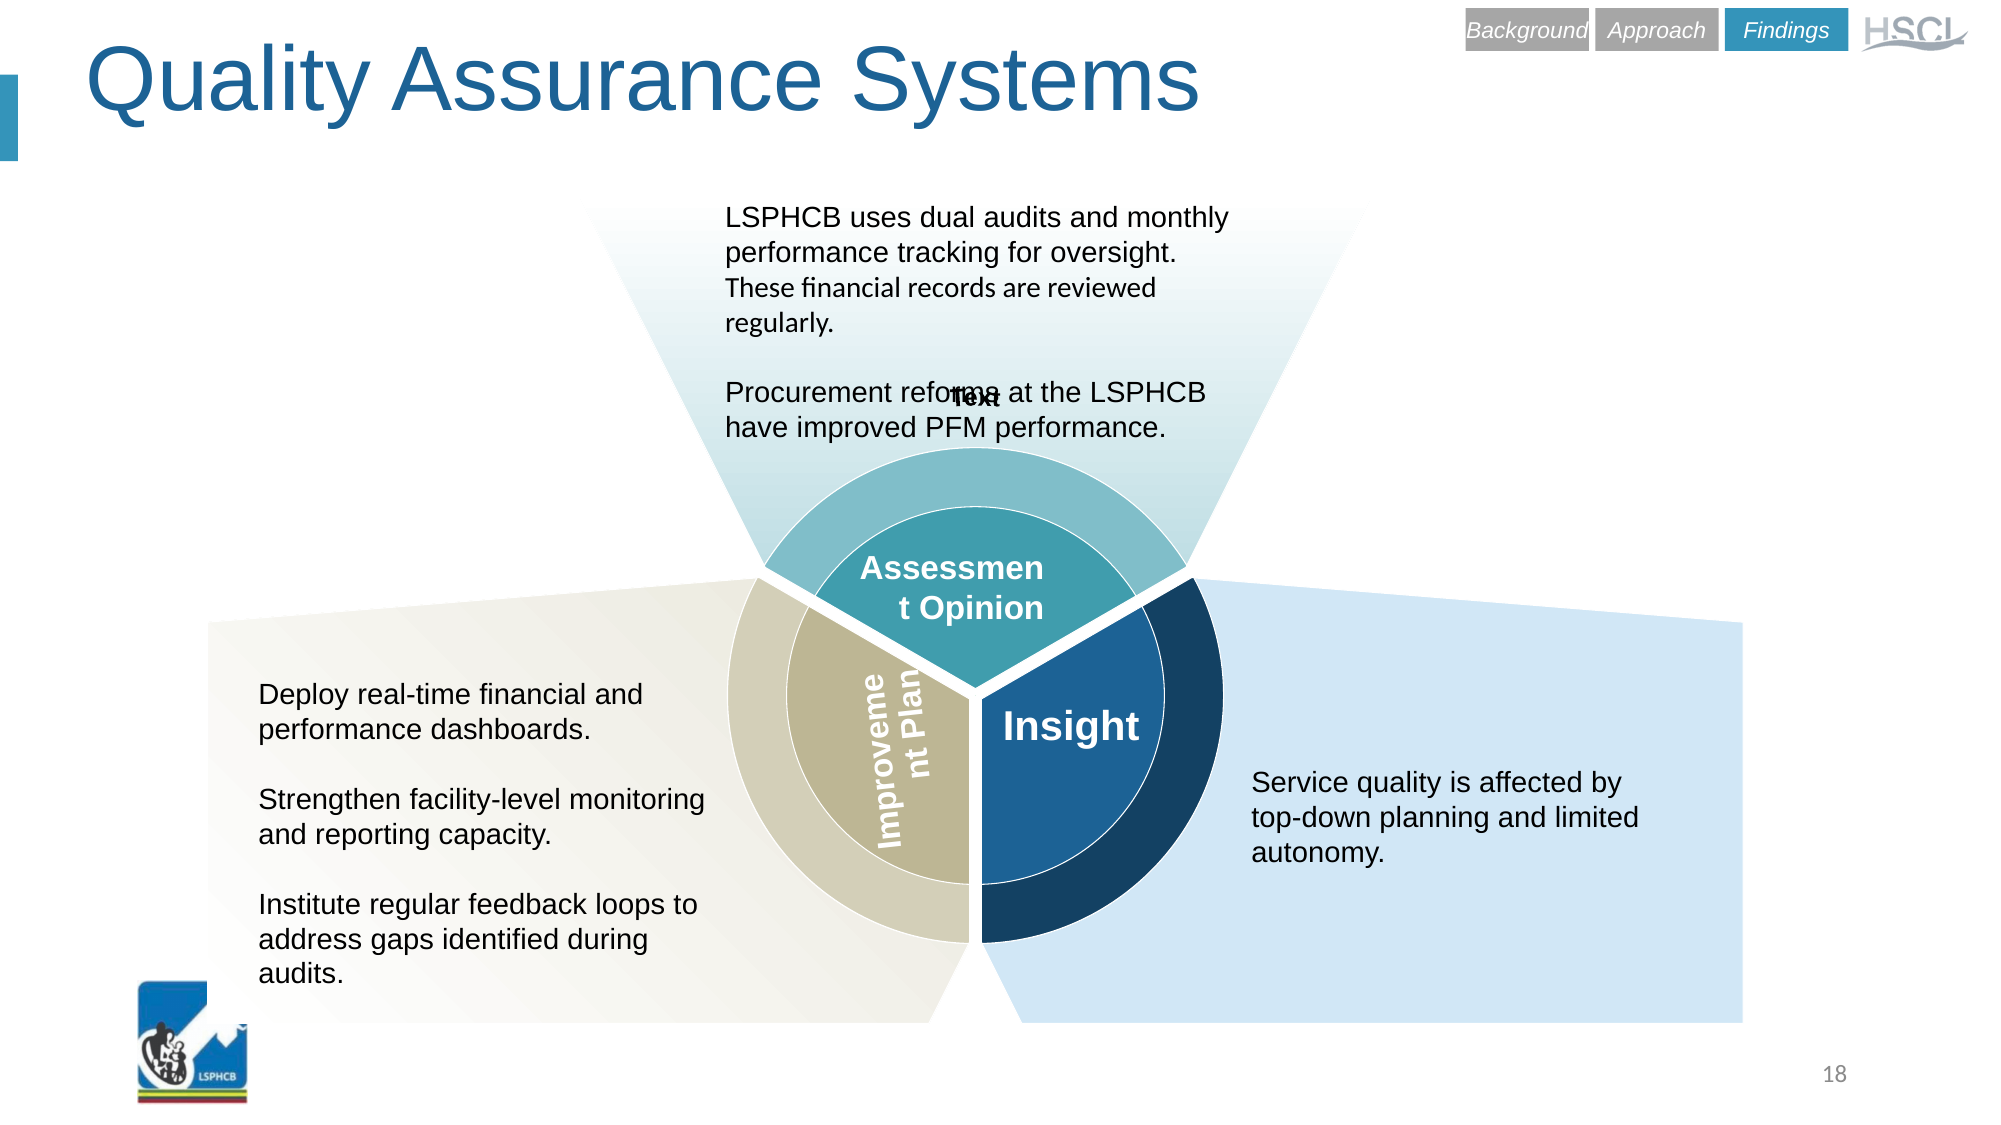

Background
Approach
Findings
Quality Assurance Systems
LSPHCB uses dual audits and monthly performance tracking for oversight. These financial records are reviewed regularly.

Procurement reforms at the LSPHCB have improved PFM performance.

Text

Assessment Opinion

Deploy real-time financial and performance dashboards.

Strengthen facility-level monitoring and reporting capacity.

Institute regular feedback loops to address gaps identified during audits.
Insight

# Improvement Plan
Service quality is affected by top-down planning and limited autonomy.
18